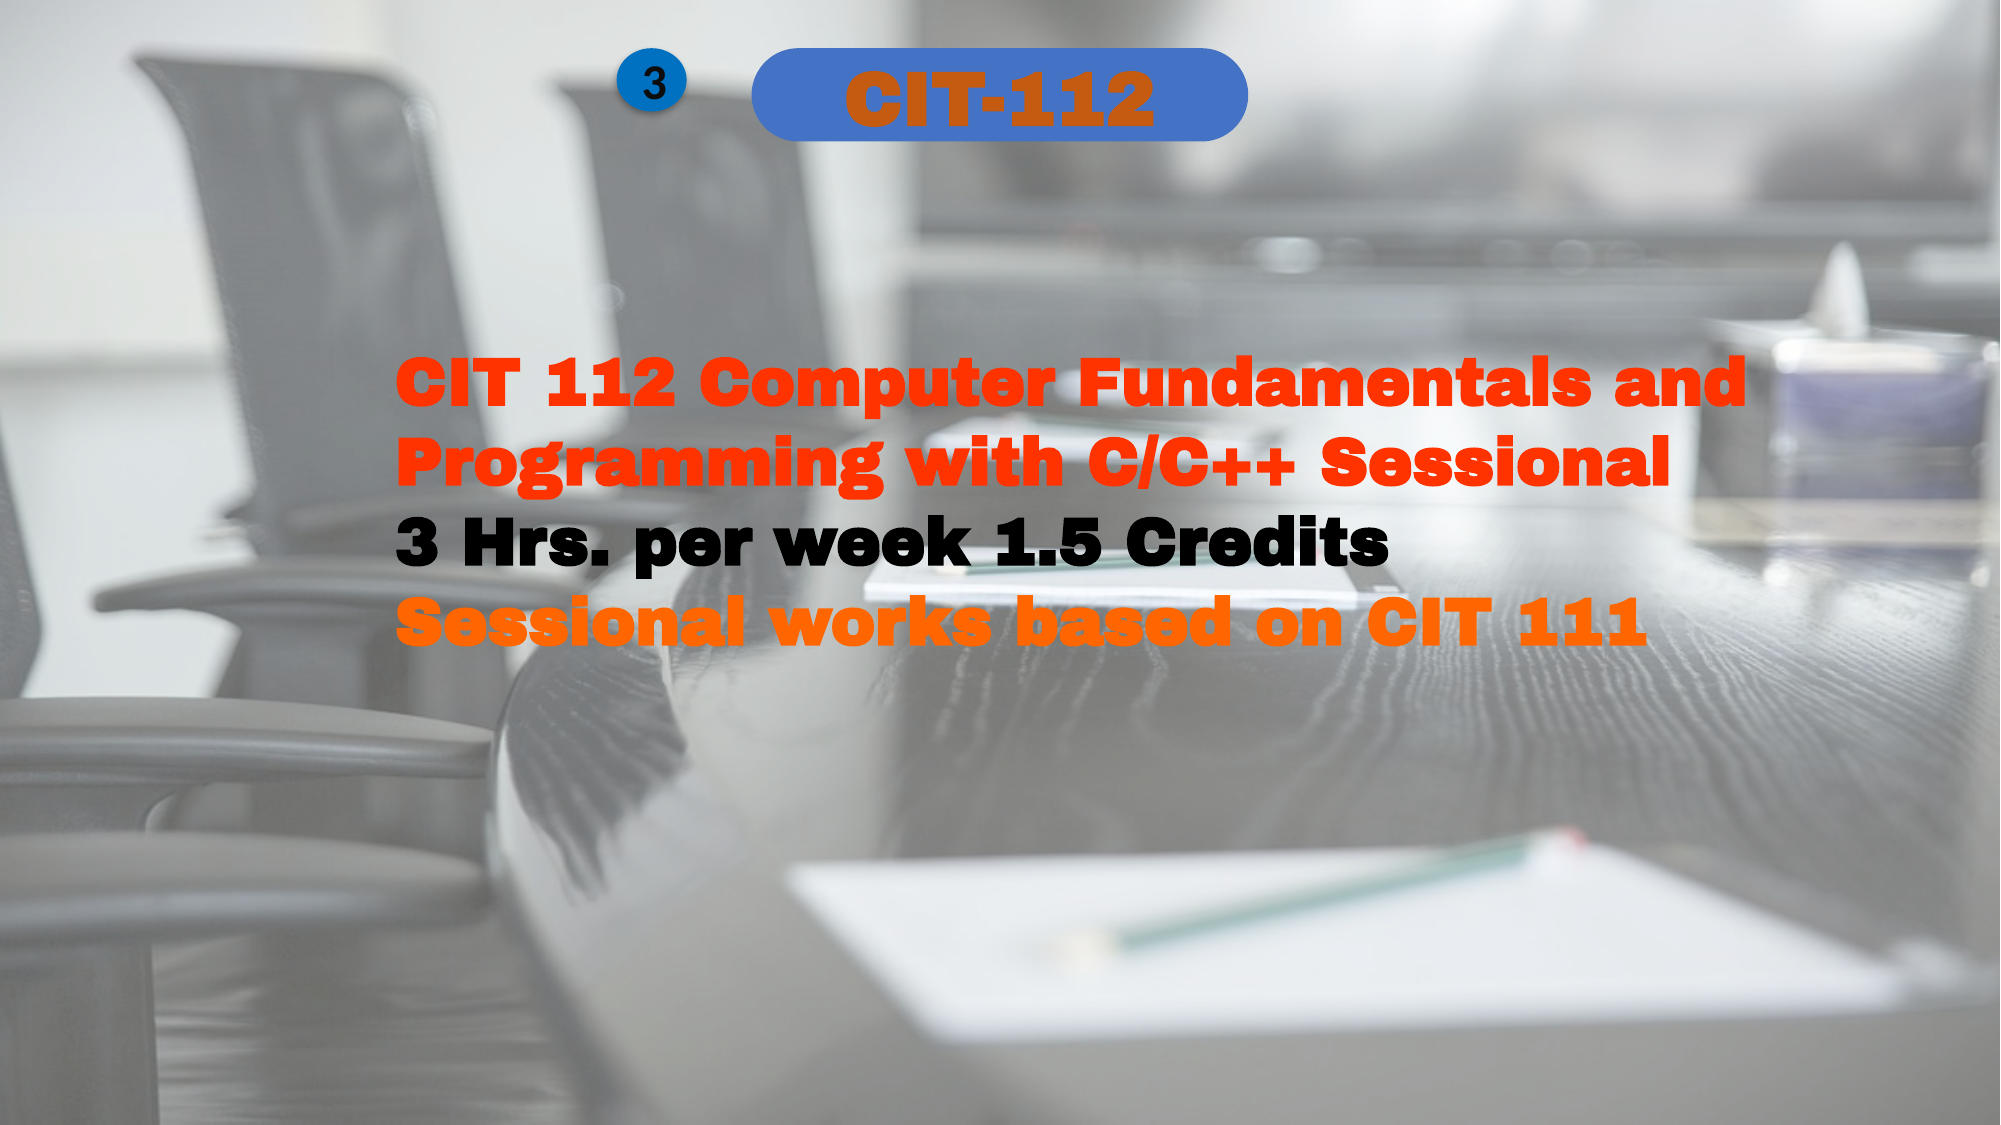

3
CIT-112
CIT 112 Computer Fundamentals and Programming with C/C++ Sessional
3 Hrs. per week 1.5 Credits
Sessional works based on CIT 111